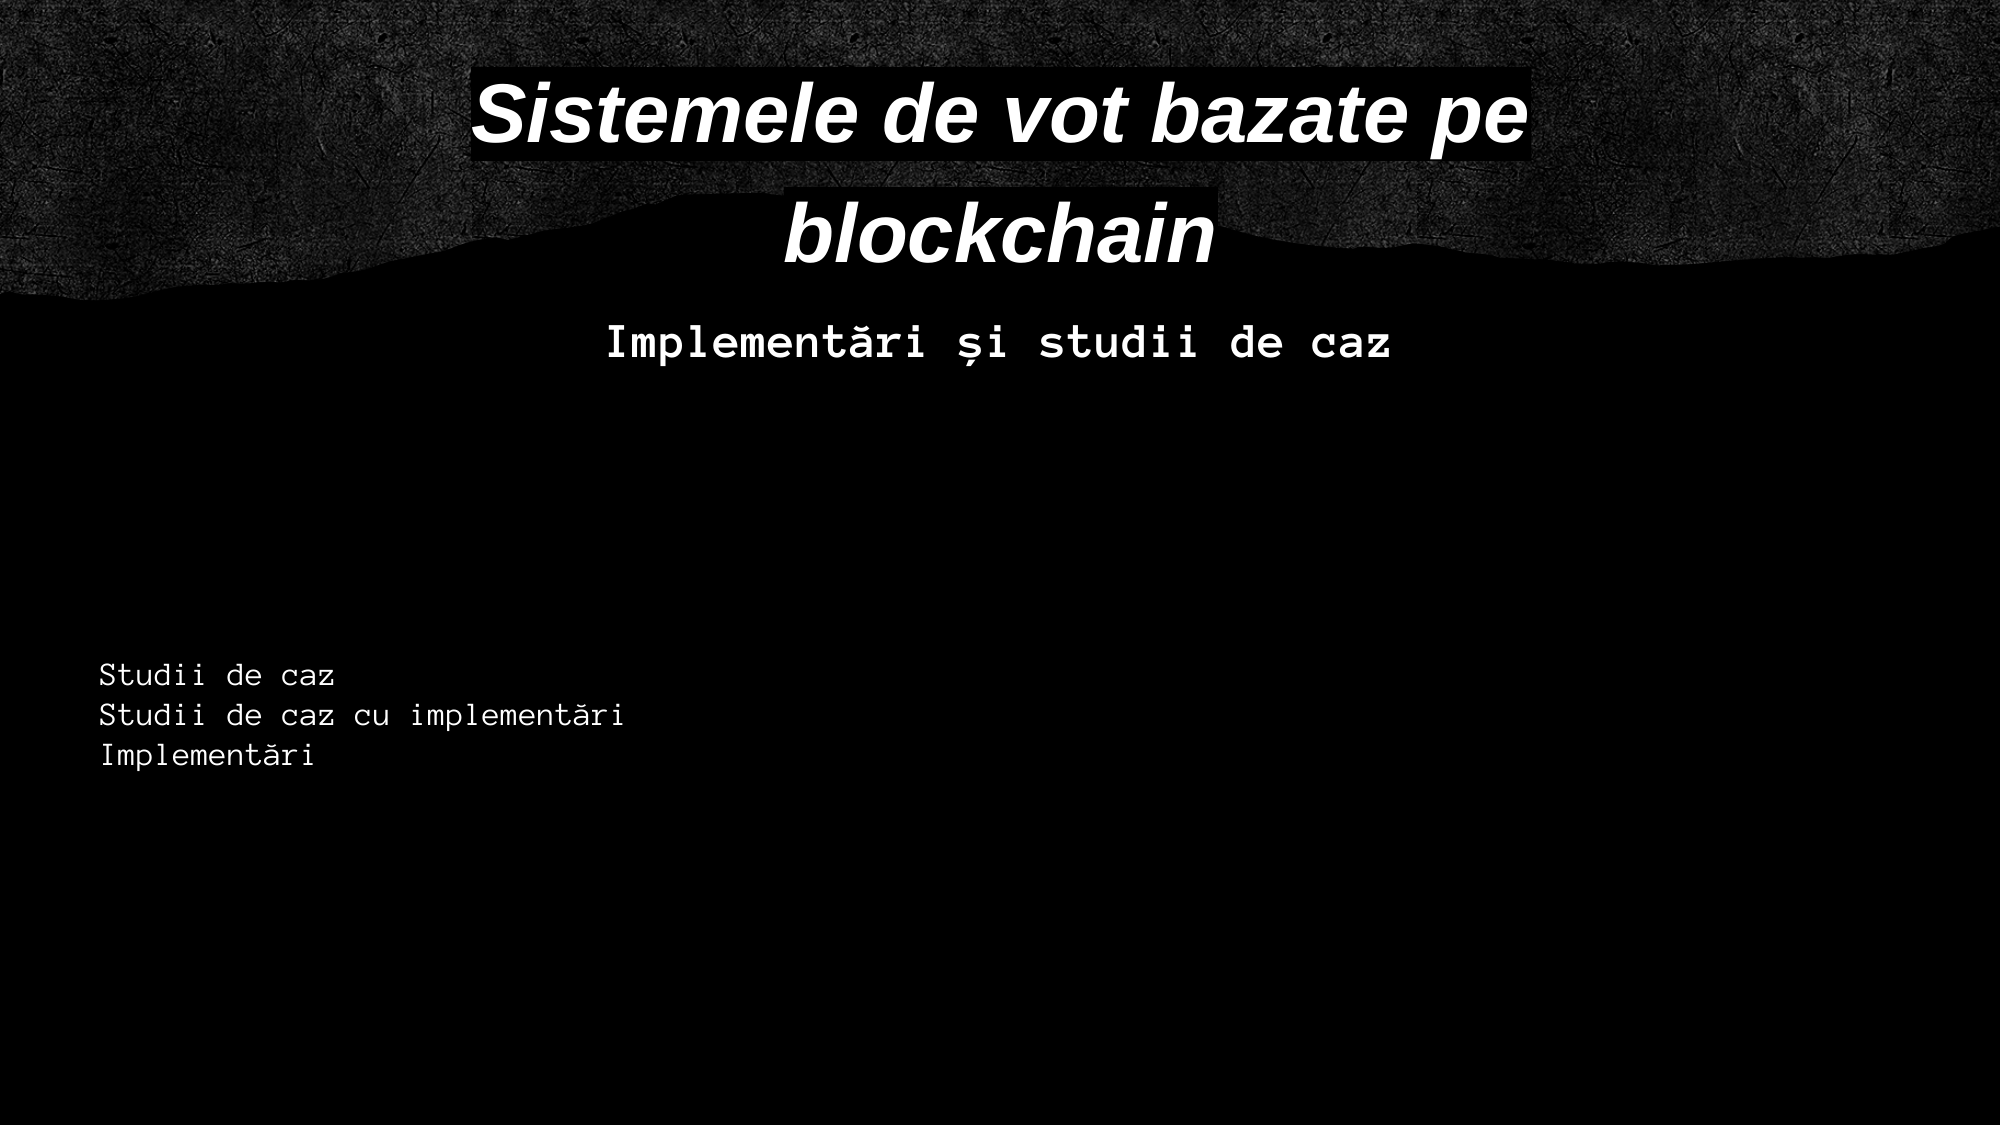

# Sistemele de vot bazate pe blockchain
Implementări și studii de caz
Analiză finală
Studii de caz
Studii de caz cu implementări
Implementări